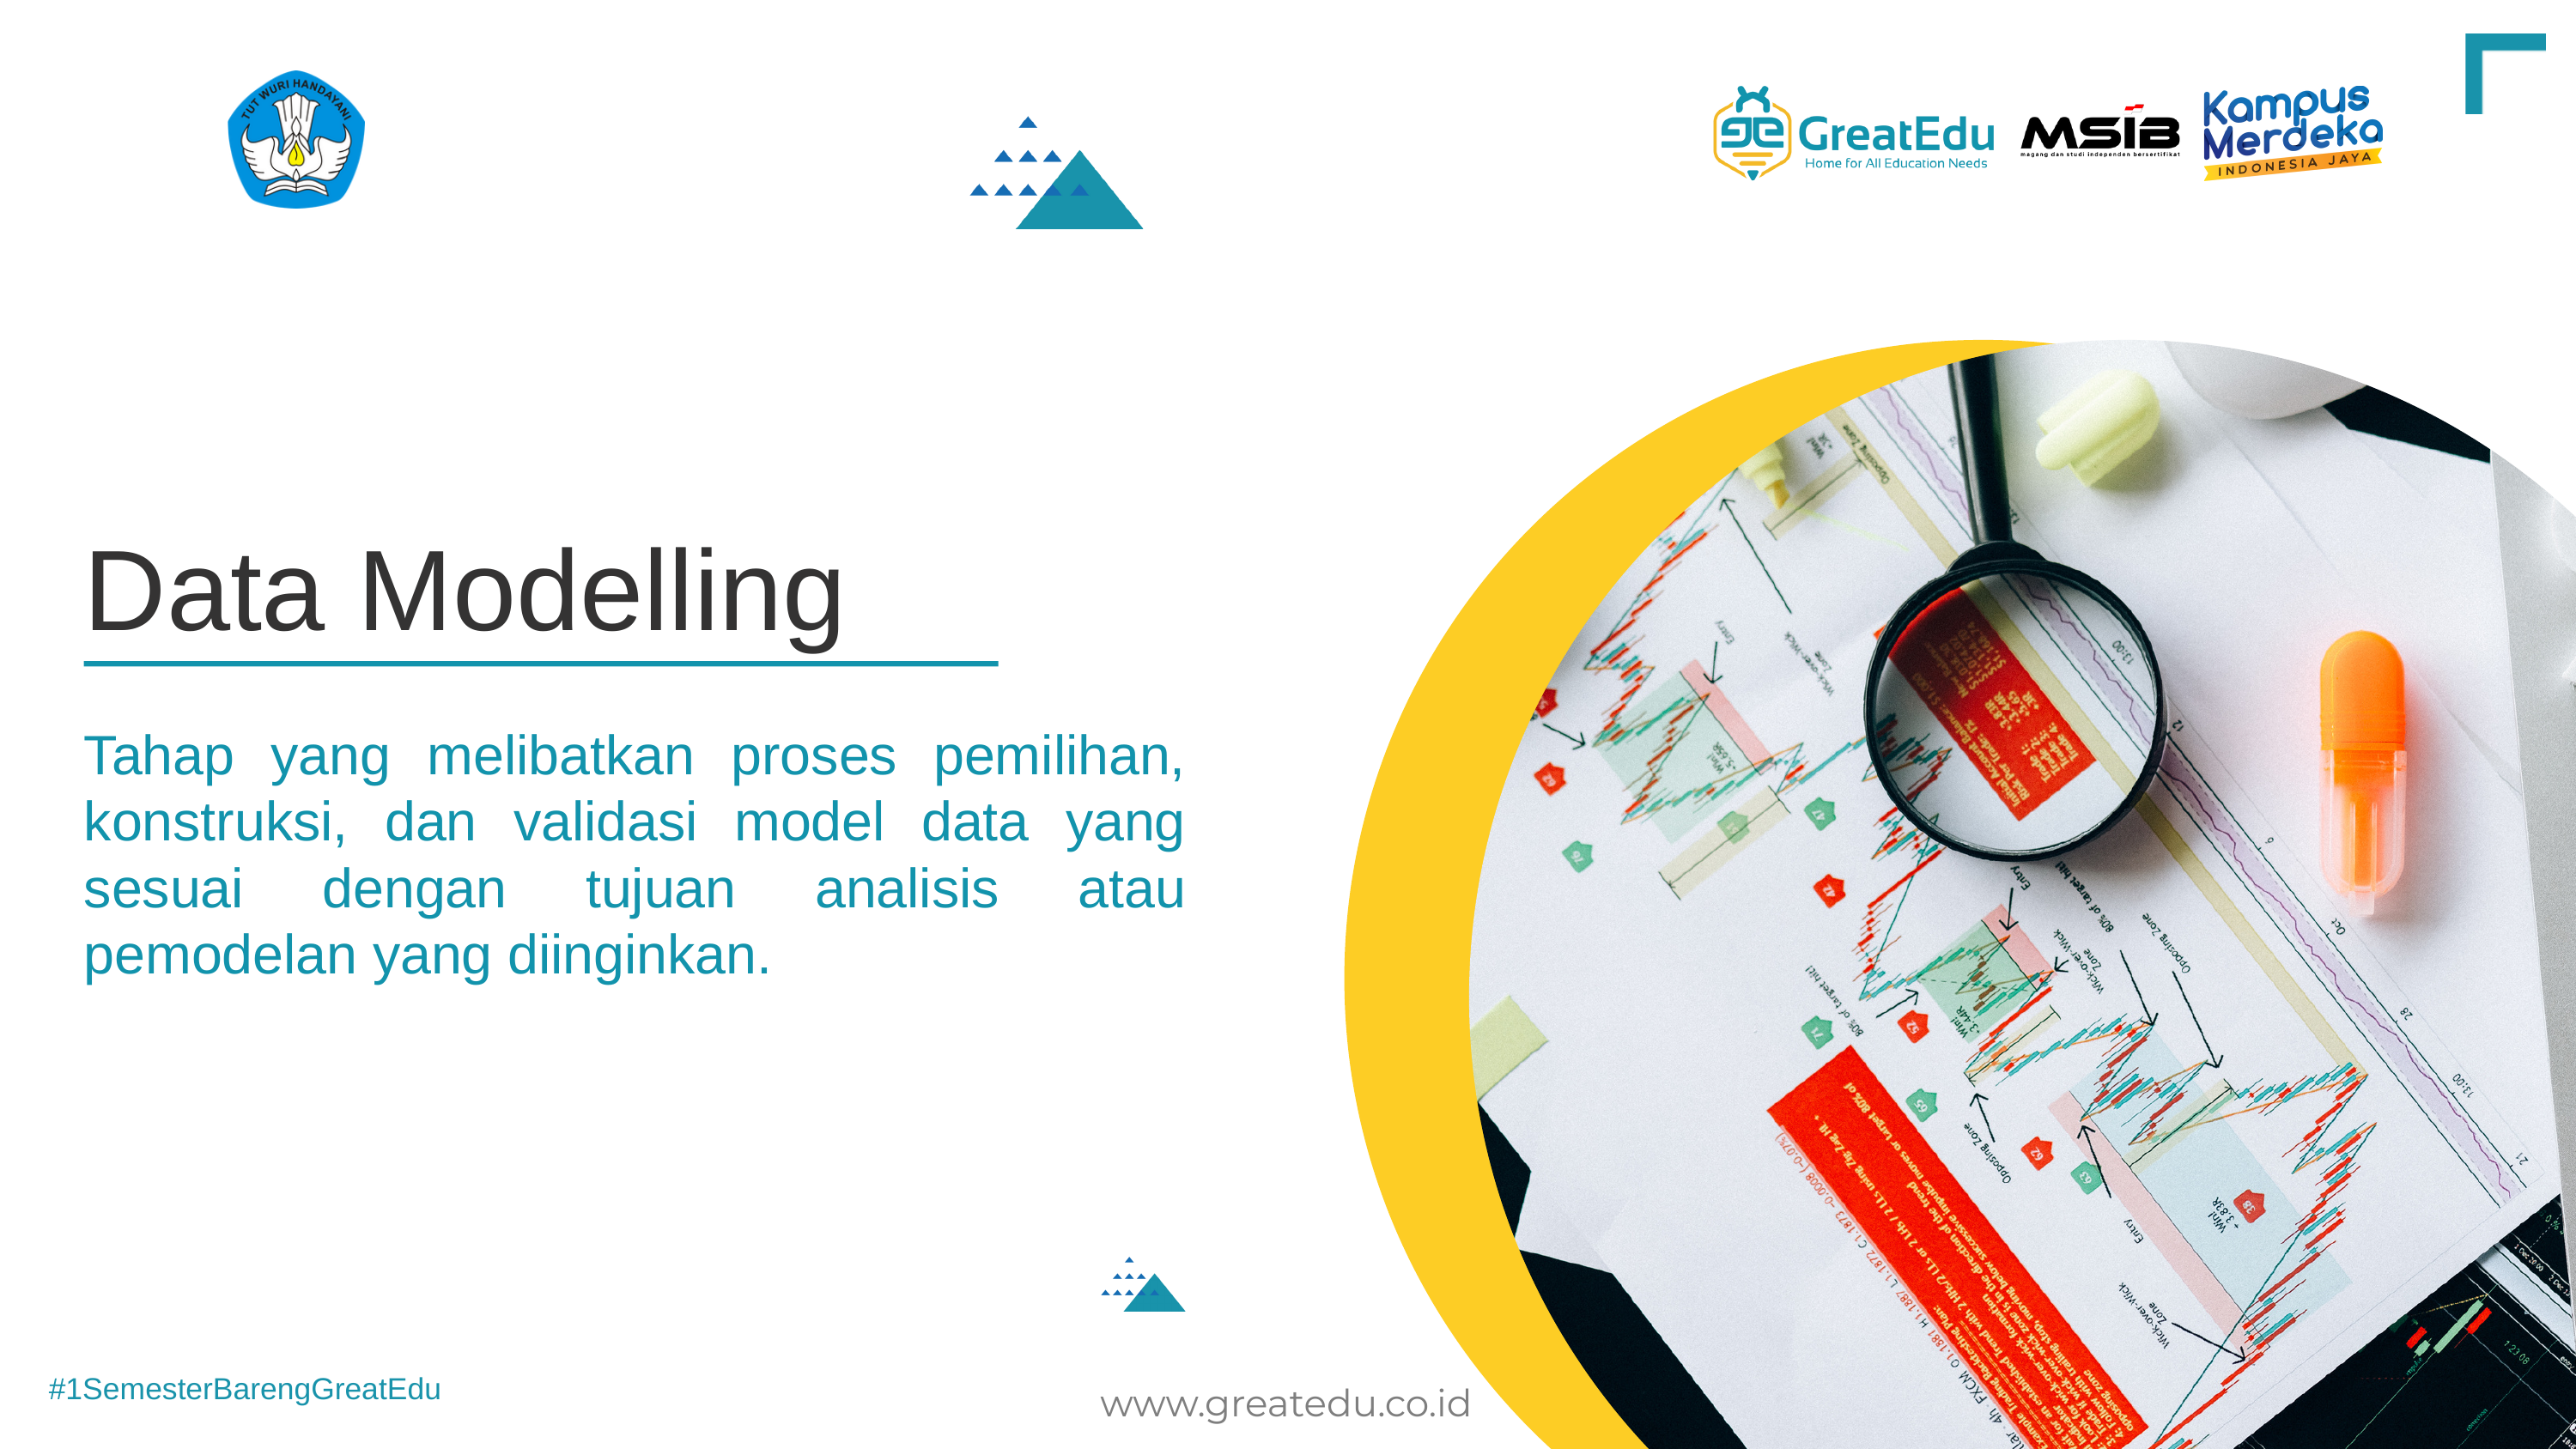

Data Modelling

Tahap yang melibatkan proses pemilihan, konstruksi, dan validasi model data yang sesuai dengan tujuan analisis atau pemodelan yang diinginkan.

www.greatedu.co.id
SIB Cycle 5 |Data Analyst
#1SemesterBarengGreatEdu